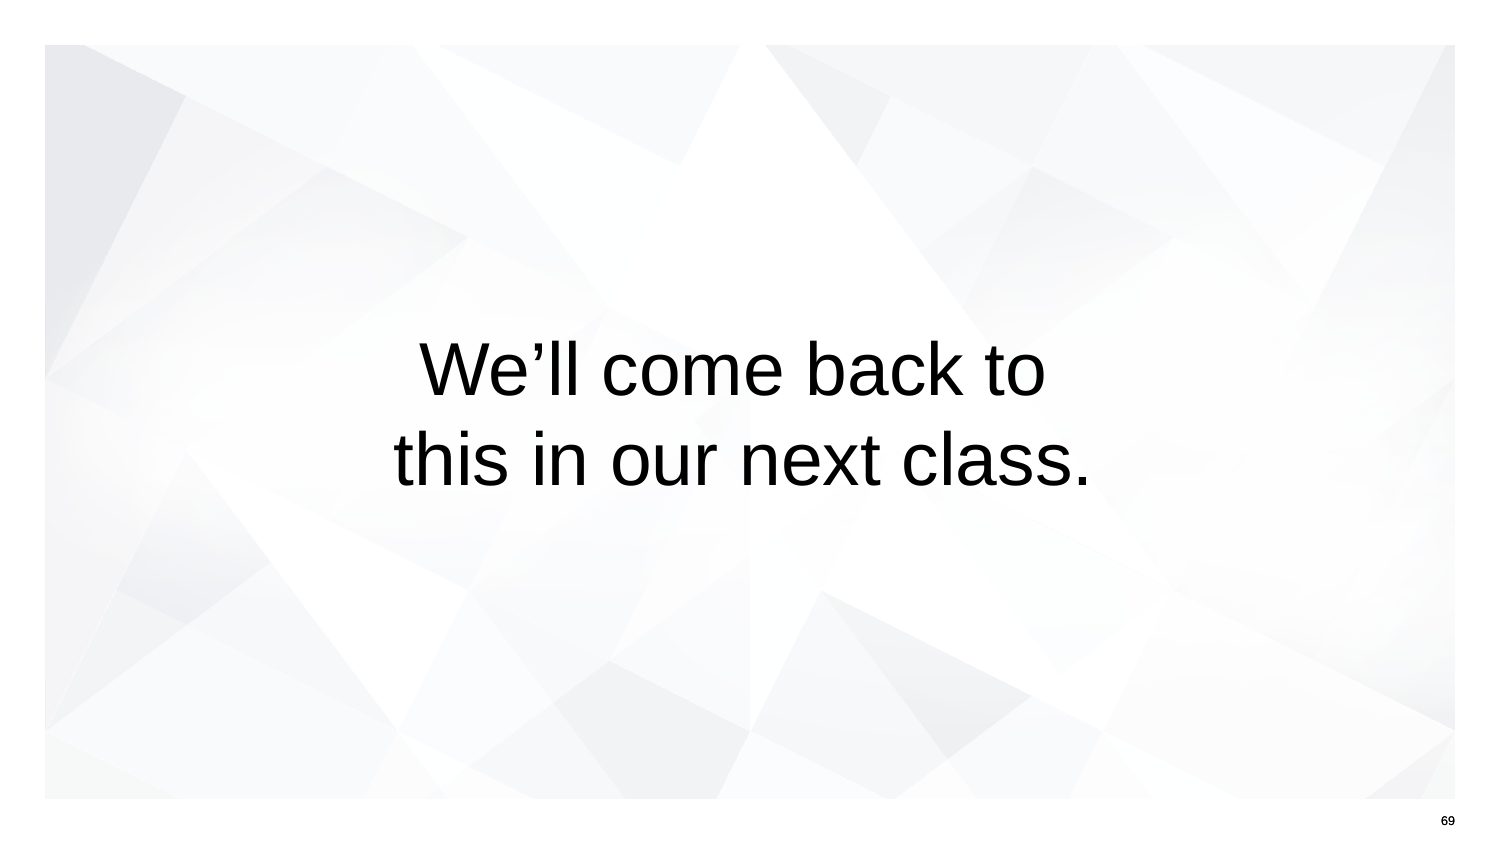

# We’ll come back to this in our next class.